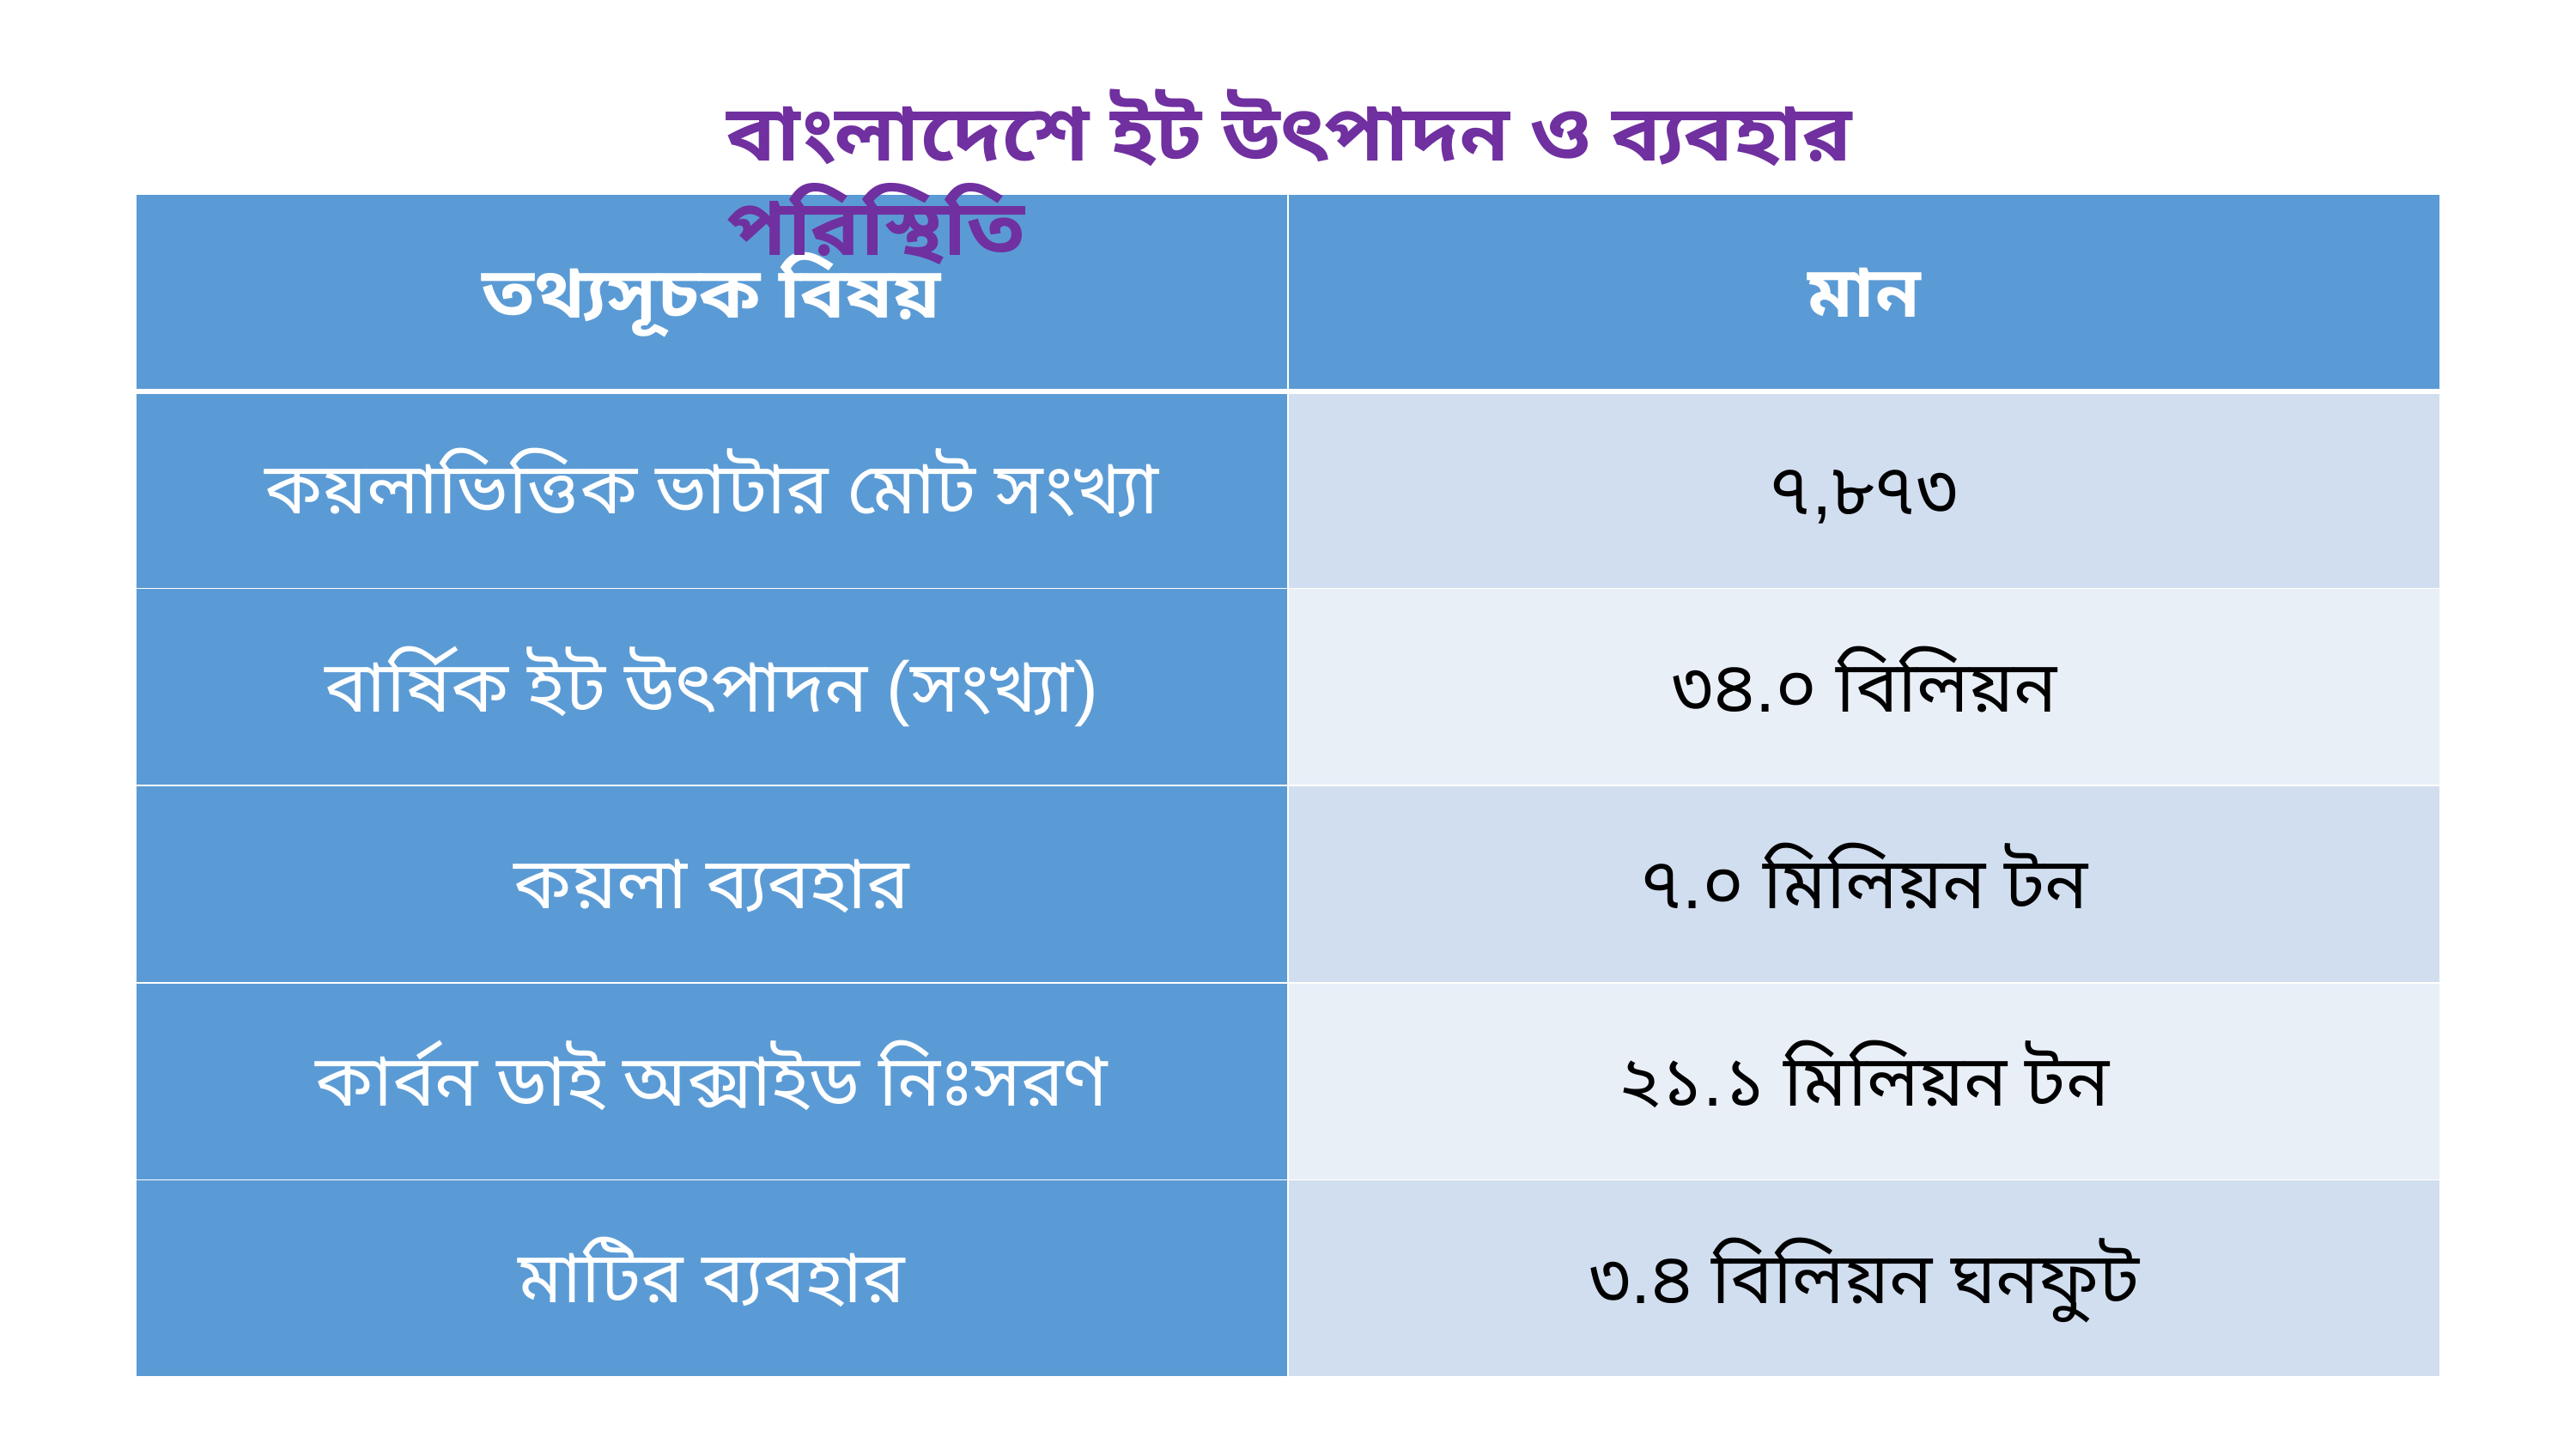

বাংলাদেশে ইট উৎপাদন ও ব্যবহার পরিস্থিতি
| তথ্যসূচক বিষয় | মান |
| --- | --- |
| কয়লাভিত্তিক ভাটার মোট সংখ্যা | ৭,৮৭৩ |
| বার্ষিক ইট উৎপাদন (সংখ্যা) | ৩৪.০ বিলিয়ন |
| কয়লা ব্যবহার | ৭.০ মিলিয়ন টন |
| কার্বন ডাই অক্সাইড নিঃসরণ | ২১.১ মিলিয়ন টন |
| মাটির ব্যবহার | ৩.৪ বিলিয়ন ঘনফুট |